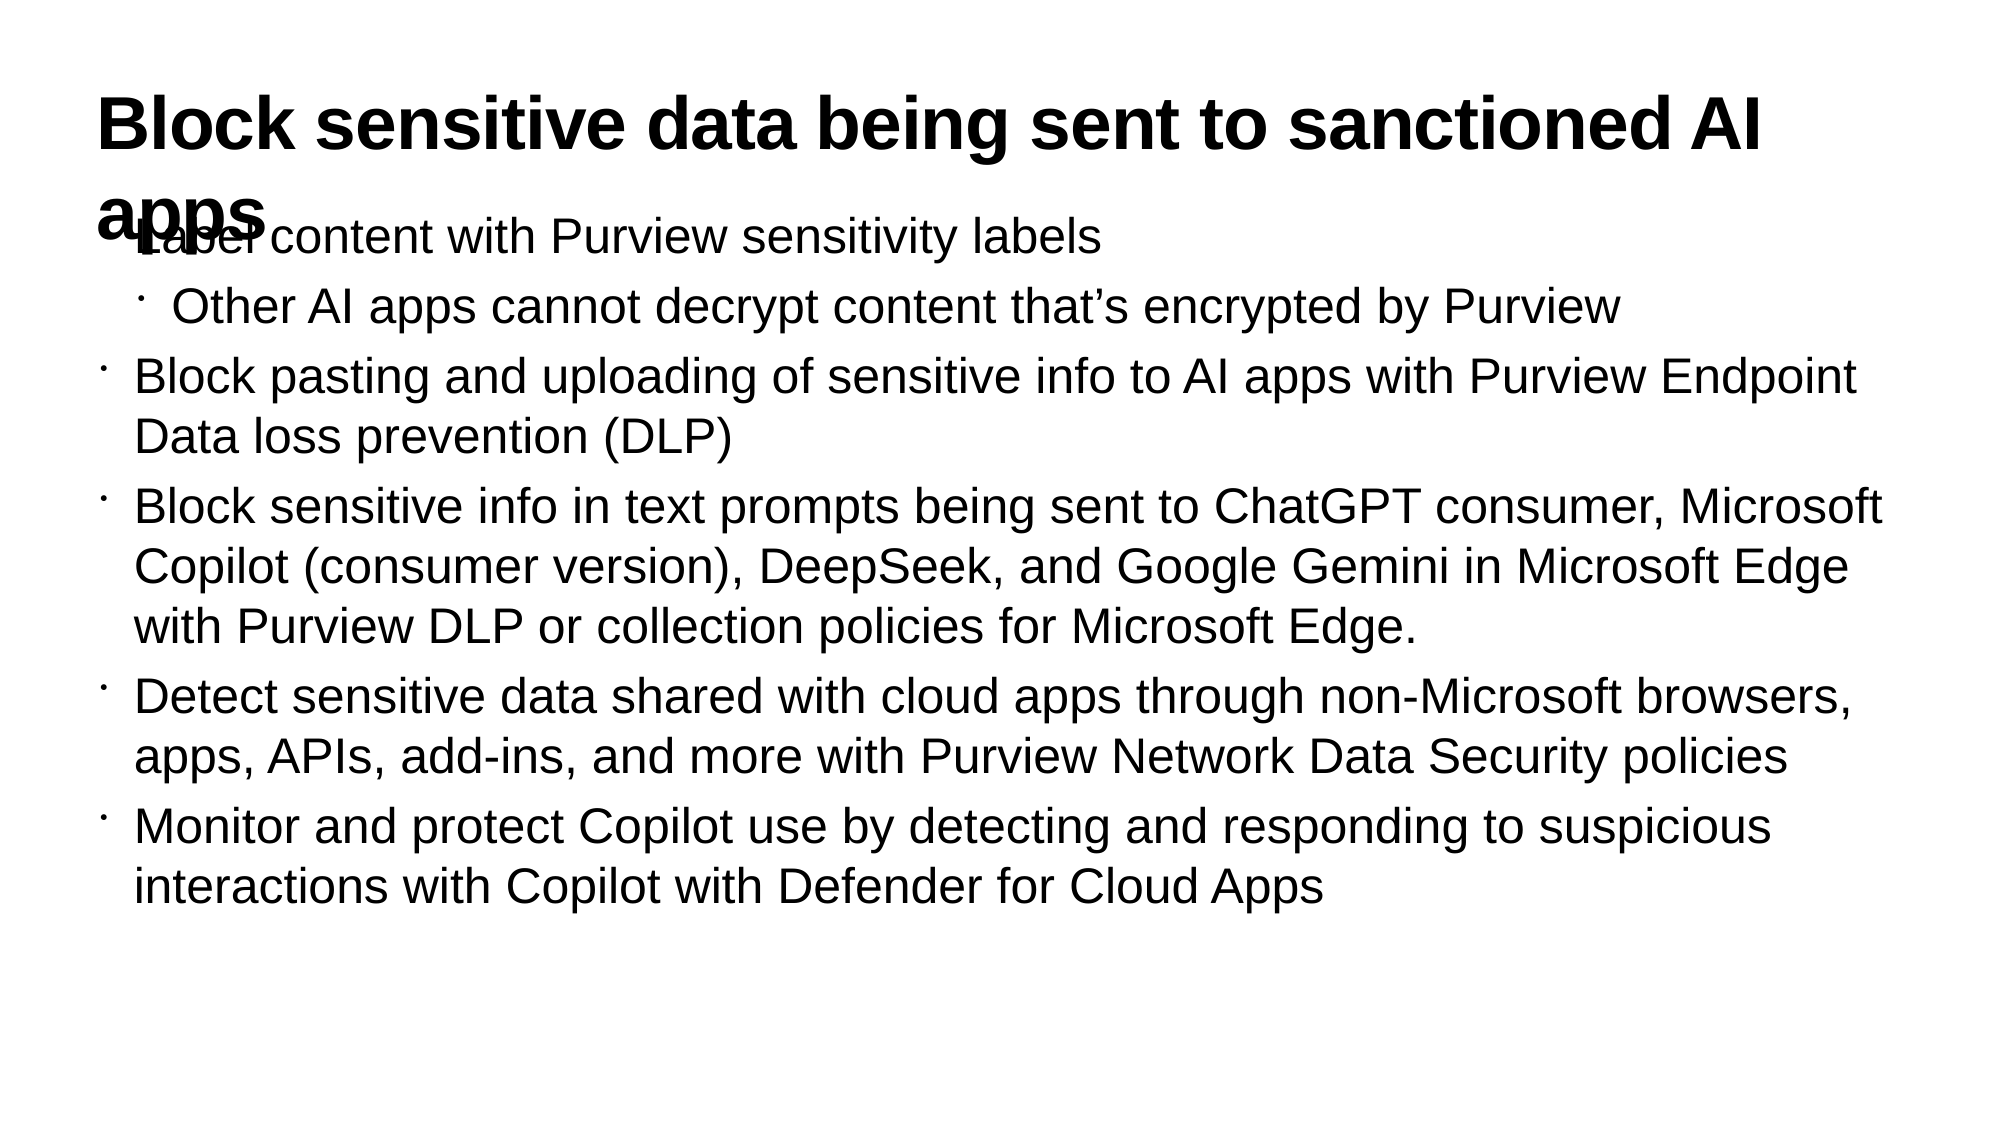

# Block sensitive data being sent to sanctioned AI apps
Label content with Purview sensitivity labels
Other AI apps cannot decrypt content that’s encrypted by Purview
Block pasting and uploading of sensitive info to AI apps with Purview Endpoint Data loss prevention (DLP)
Block sensitive info in text prompts being sent to ChatGPT consumer, Microsoft Copilot (consumer version), DeepSeek, and Google Gemini in Microsoft Edge with Purview DLP or collection policies for Microsoft Edge.
Detect sensitive data shared with cloud apps through non-Microsoft browsers, apps, APIs, add-ins, and more with Purview Network Data Security policies
Monitor and protect Copilot use by detecting and responding to suspicious interactions with Copilot with Defender for Cloud Apps